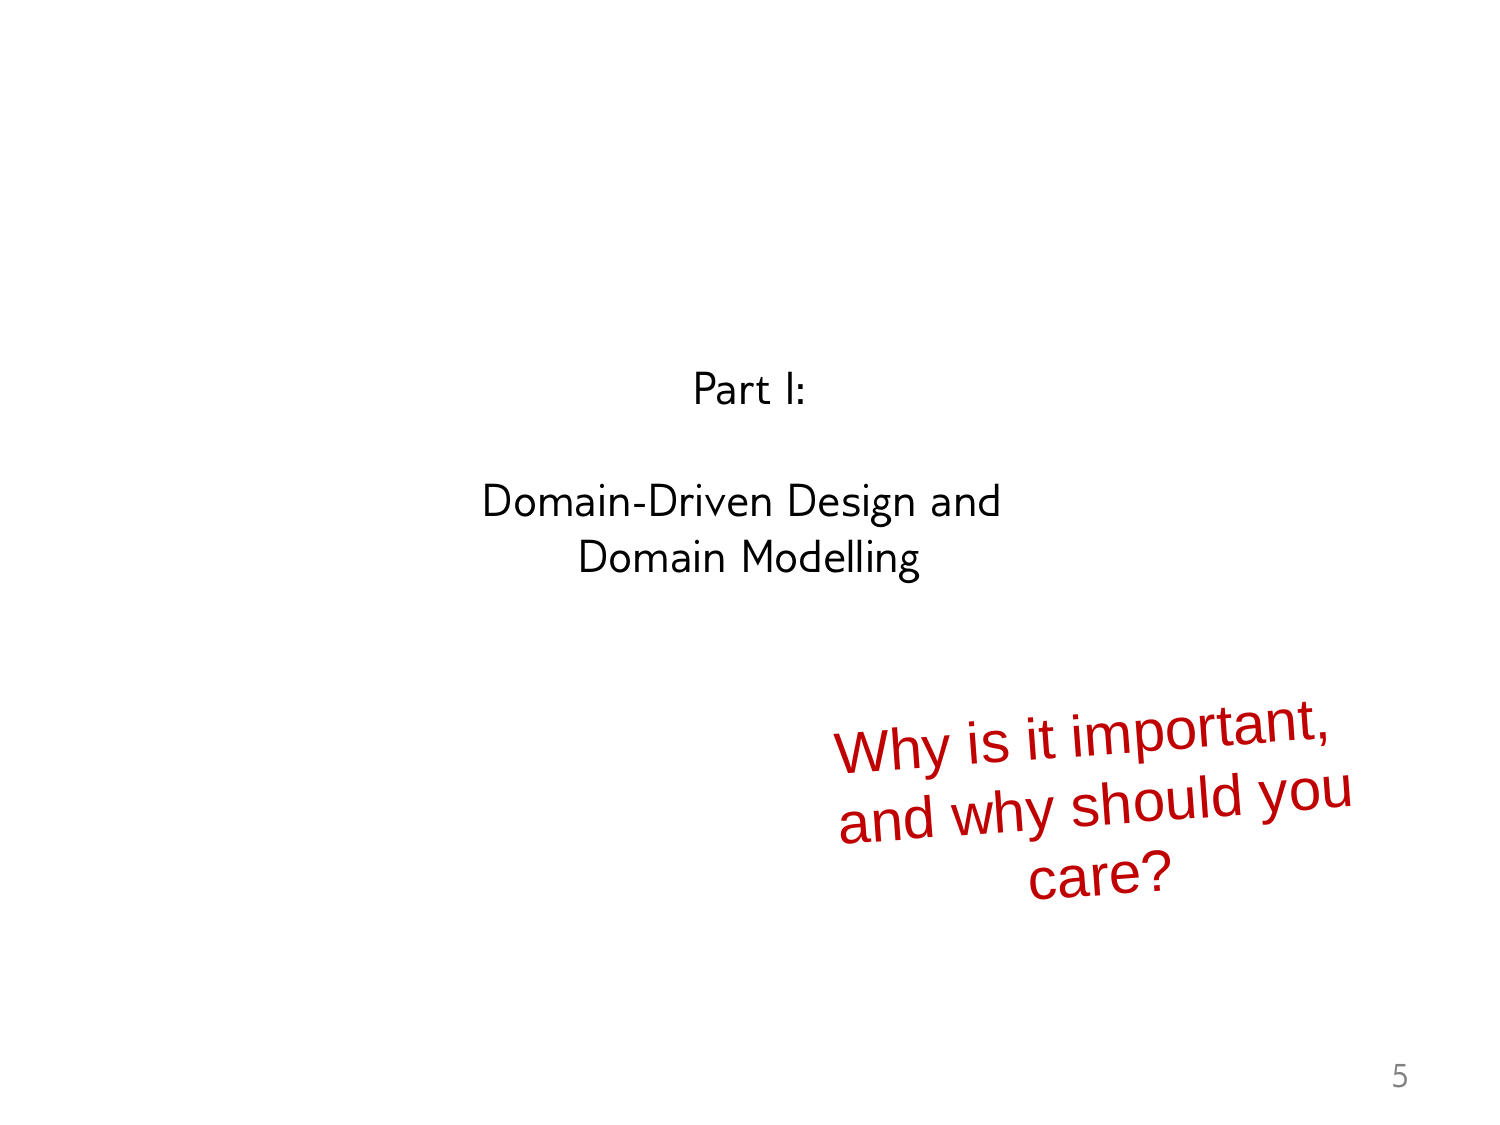

# Part I: Domain-Driven Design and Domain Modelling
Why is it important,
and why should you care?